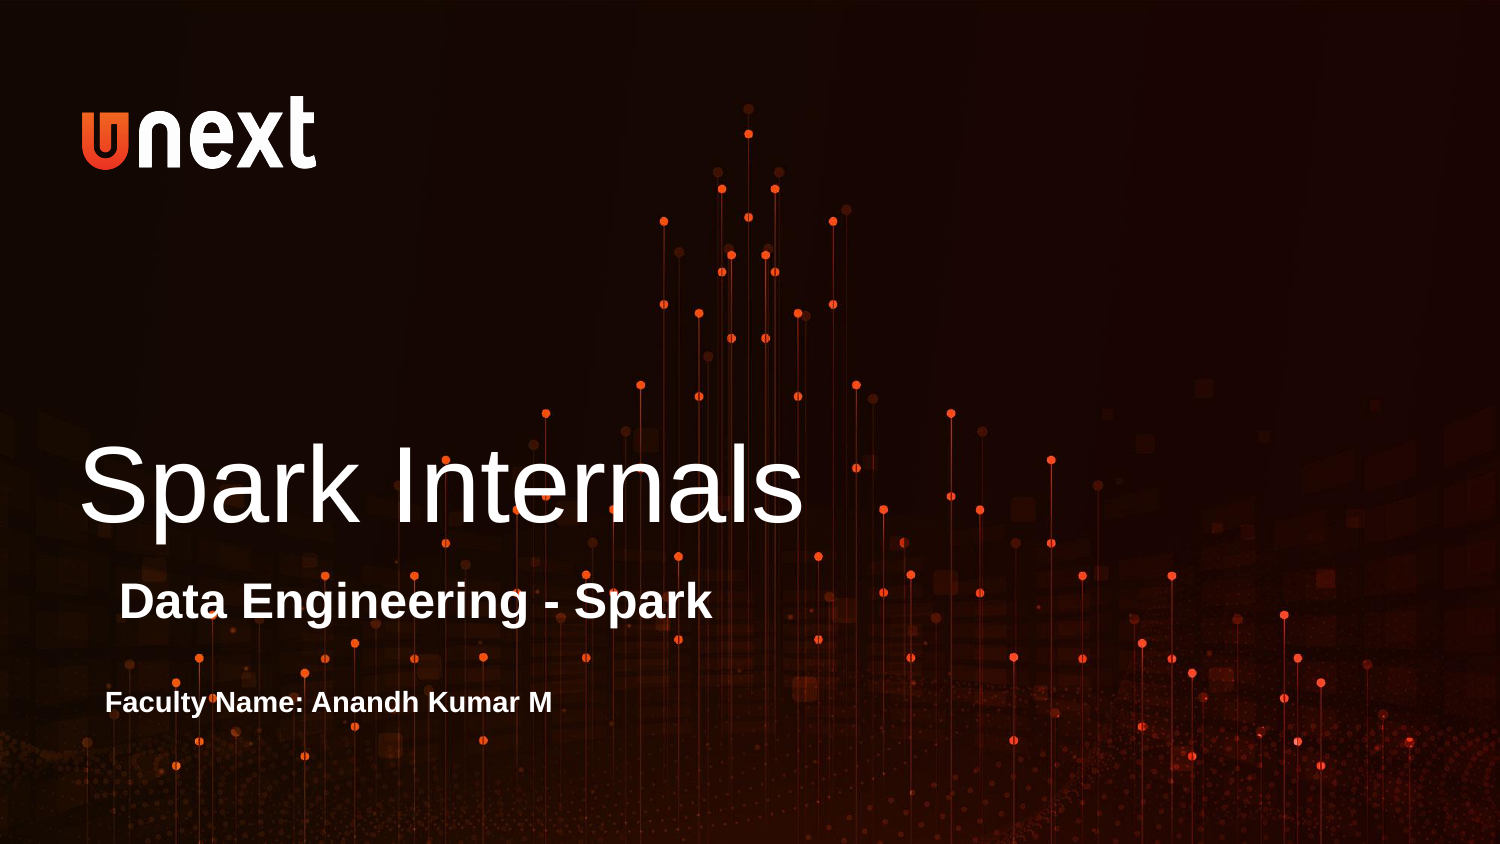

Spark Internals

 Data Engineering - Spark

Faculty Name: Anandh Kumar M